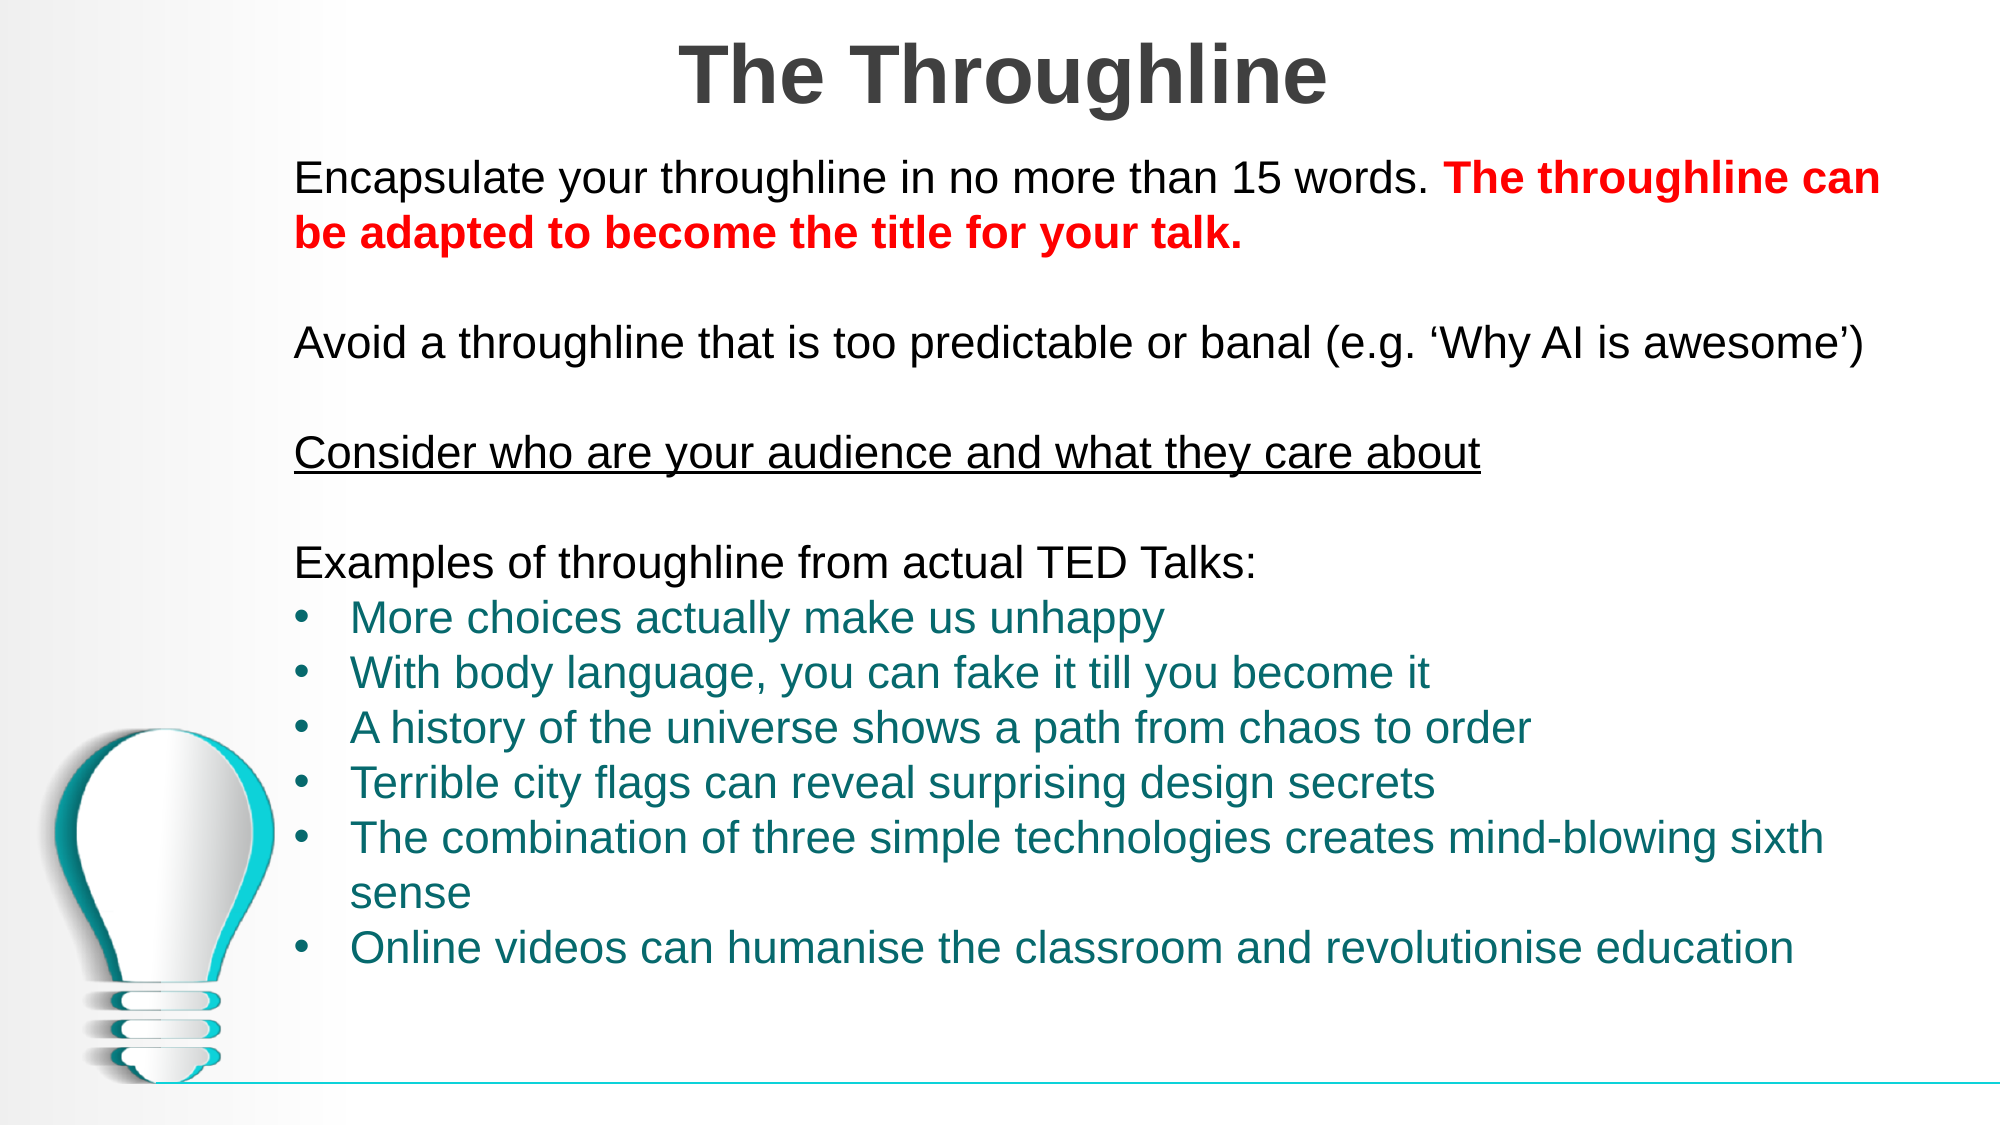

# The Throughline
Encapsulate your throughline in no more than 15 words. The throughline can be adapted to become the title for your talk.

Avoid a throughline that is too predictable or banal (e.g. ‘Why AI is awesome’)

Consider who are your audience and what they care about

Examples of throughline from actual TED Talks:
More choices actually make us unhappy
With body language, you can fake it till you become it
A history of the universe shows a path from chaos to order
Terrible city flags can reveal surprising design secrets
The combination of three simple technologies creates mind-blowing sixth sense
Online videos can humanise the classroom and revolutionise education